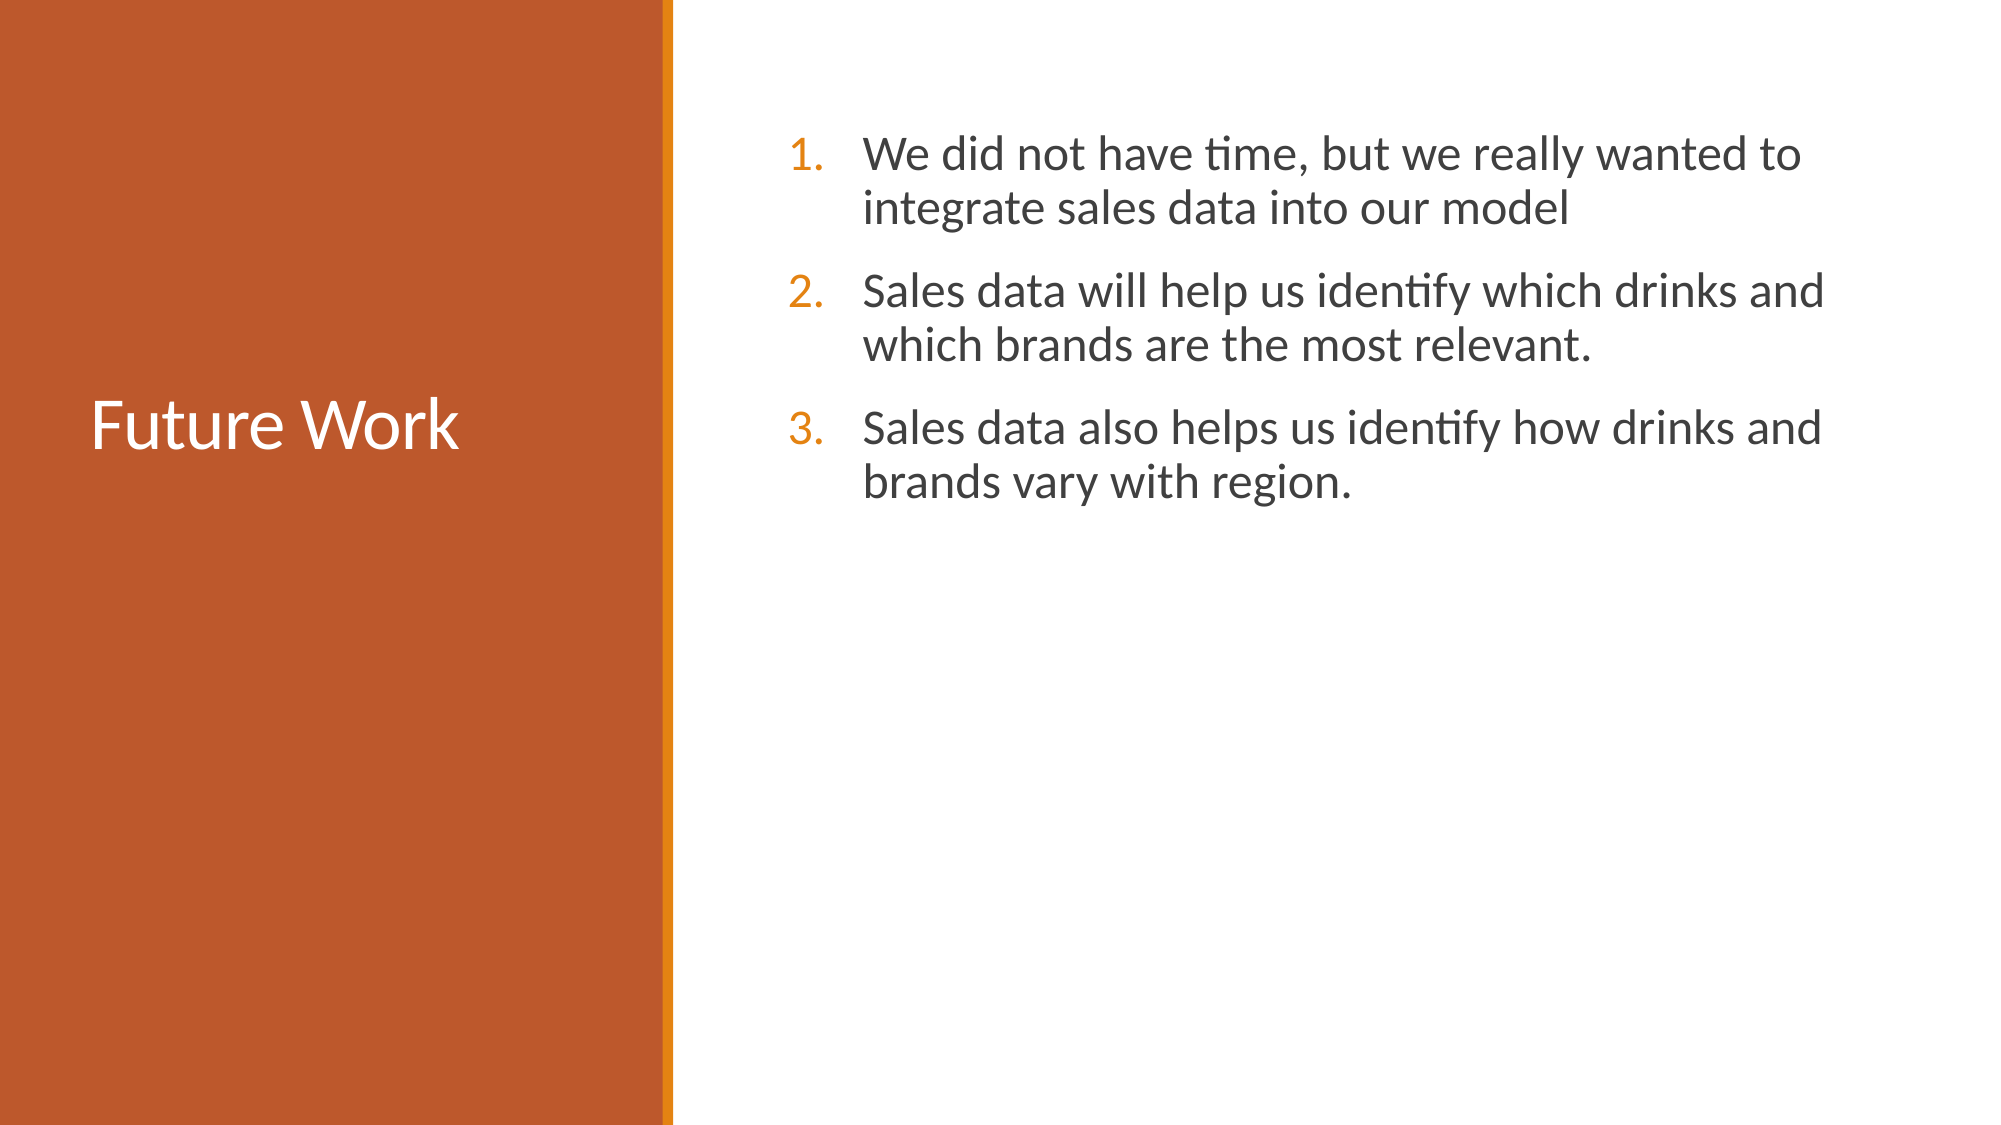

# Future Work
We did not have time, but we really wanted to integrate sales data into our model
Sales data will help us identify which drinks and which brands are the most relevant.
Sales data also helps us identify how drinks and brands vary with region.